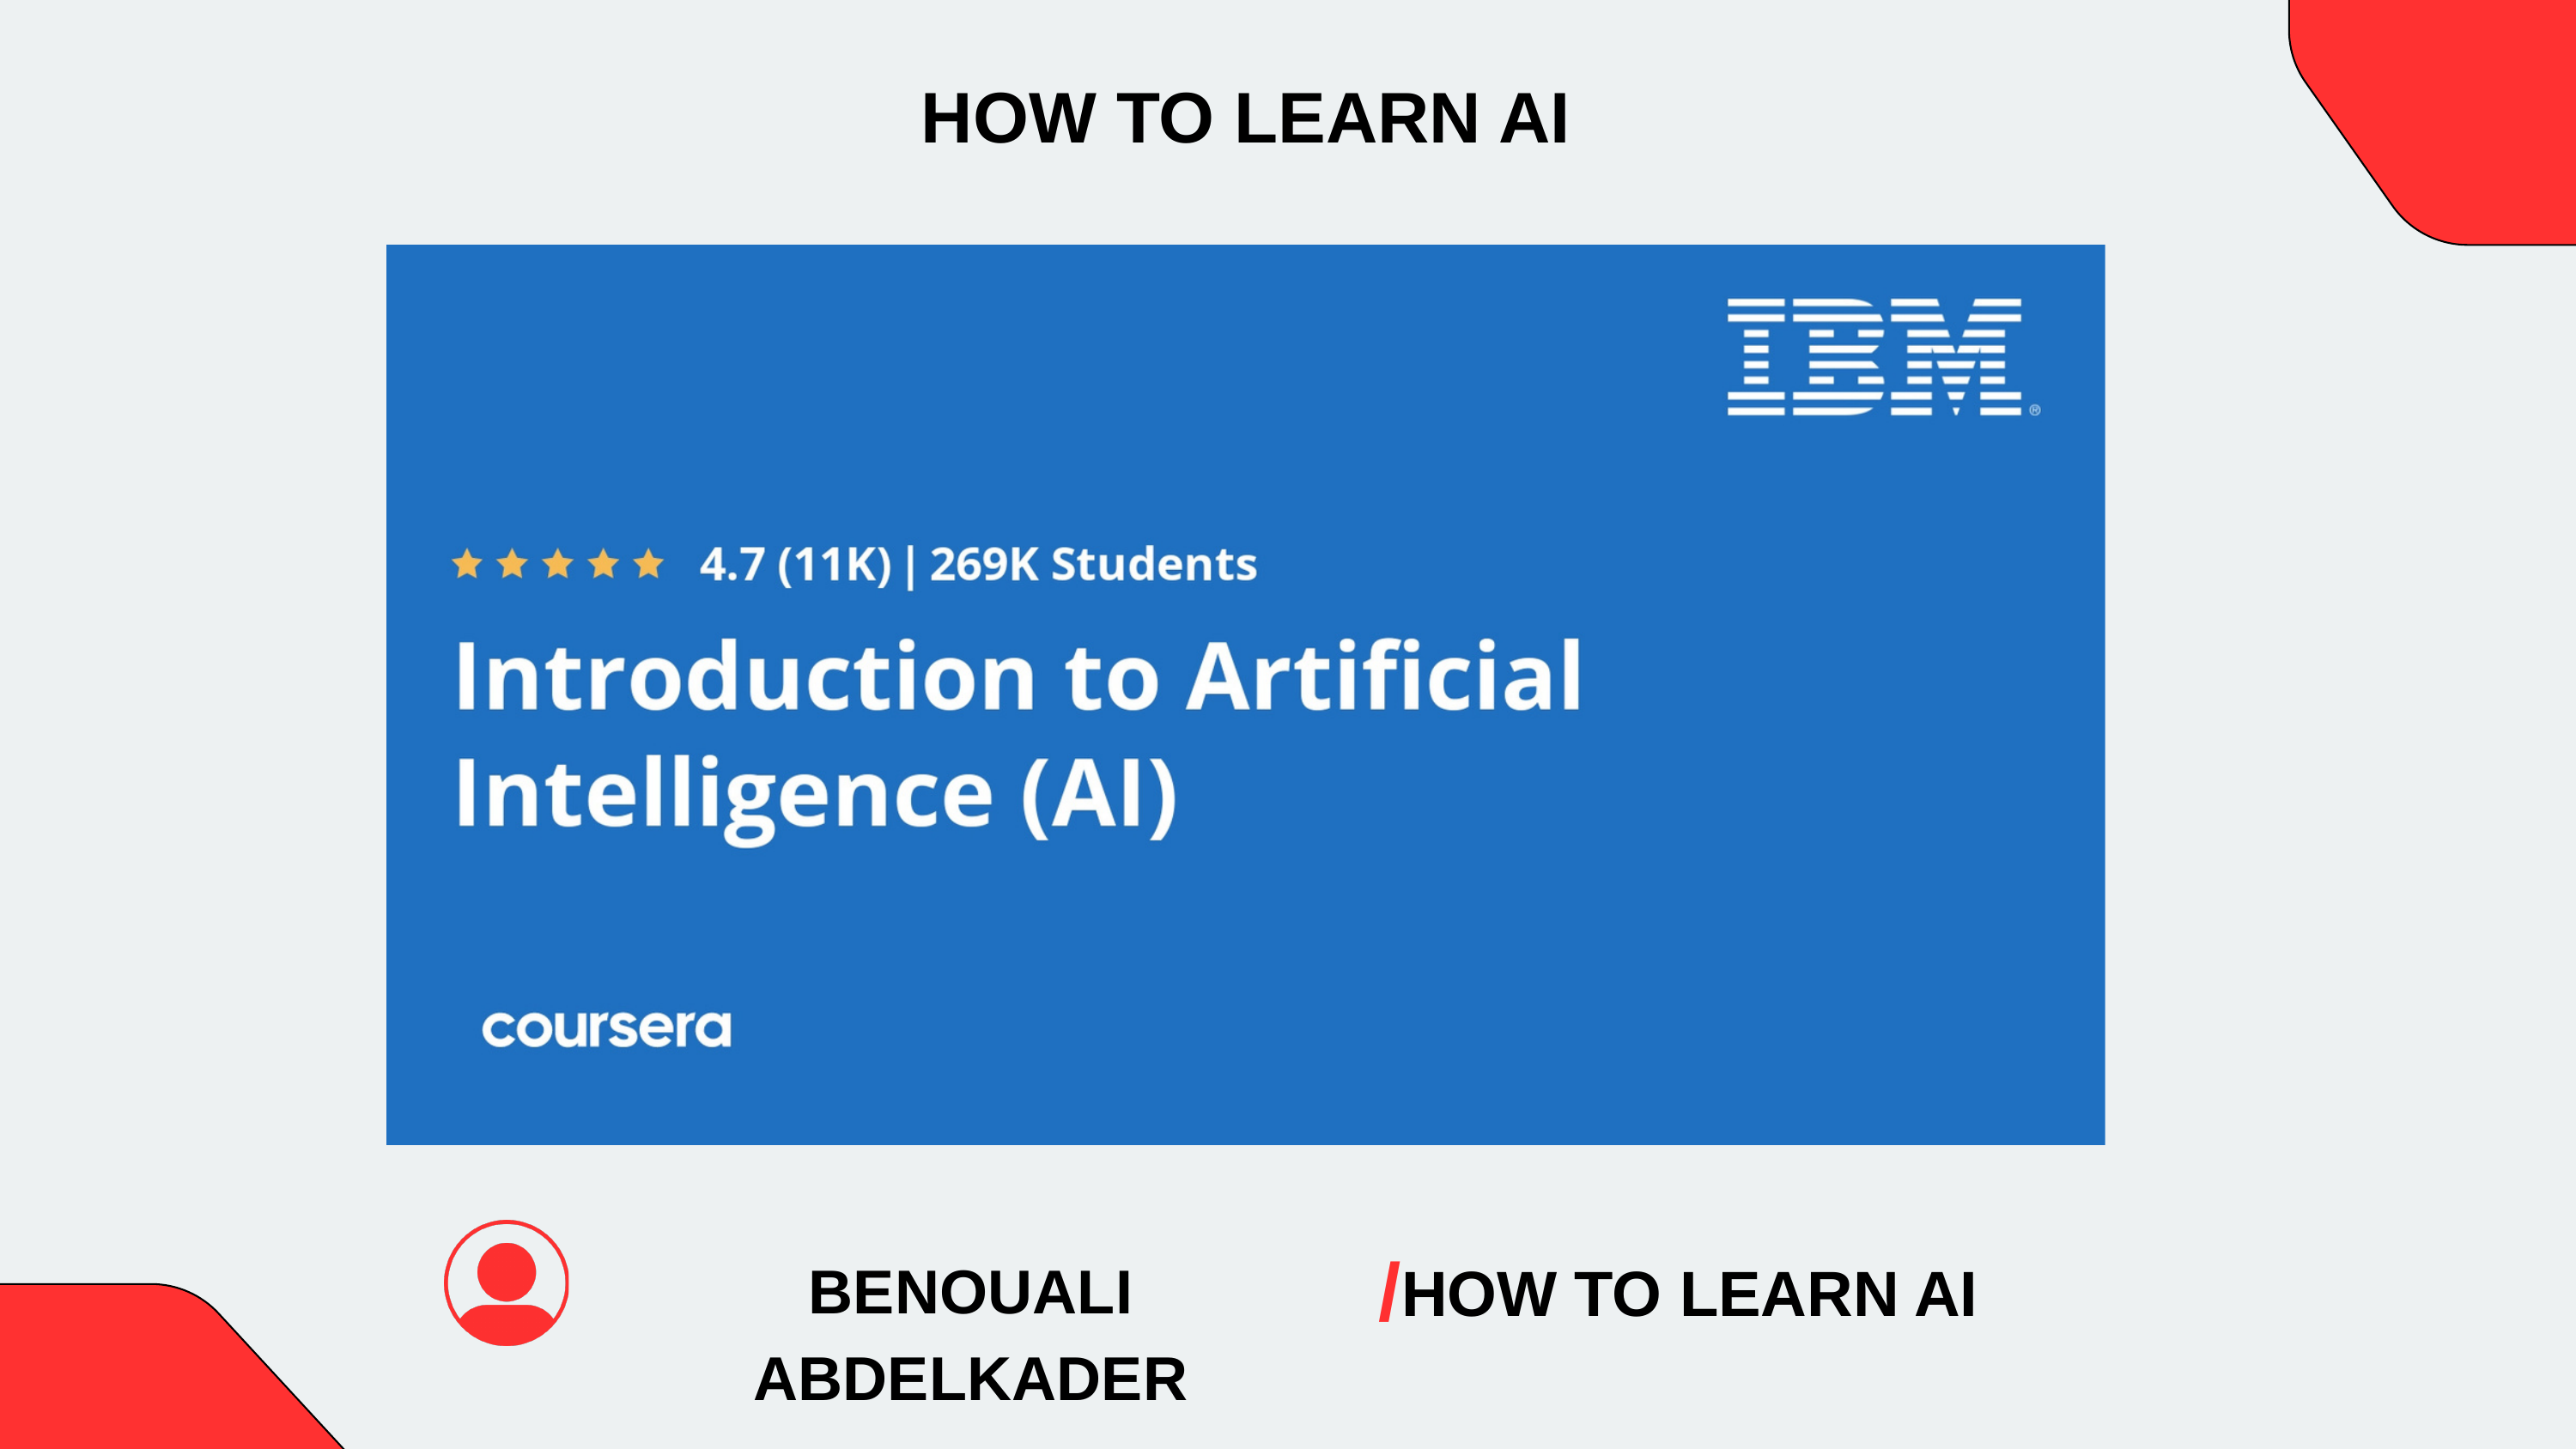

HOW TO LEARN AI

/
BENOUALI ABDELKADER
HOW TO LEARN AI